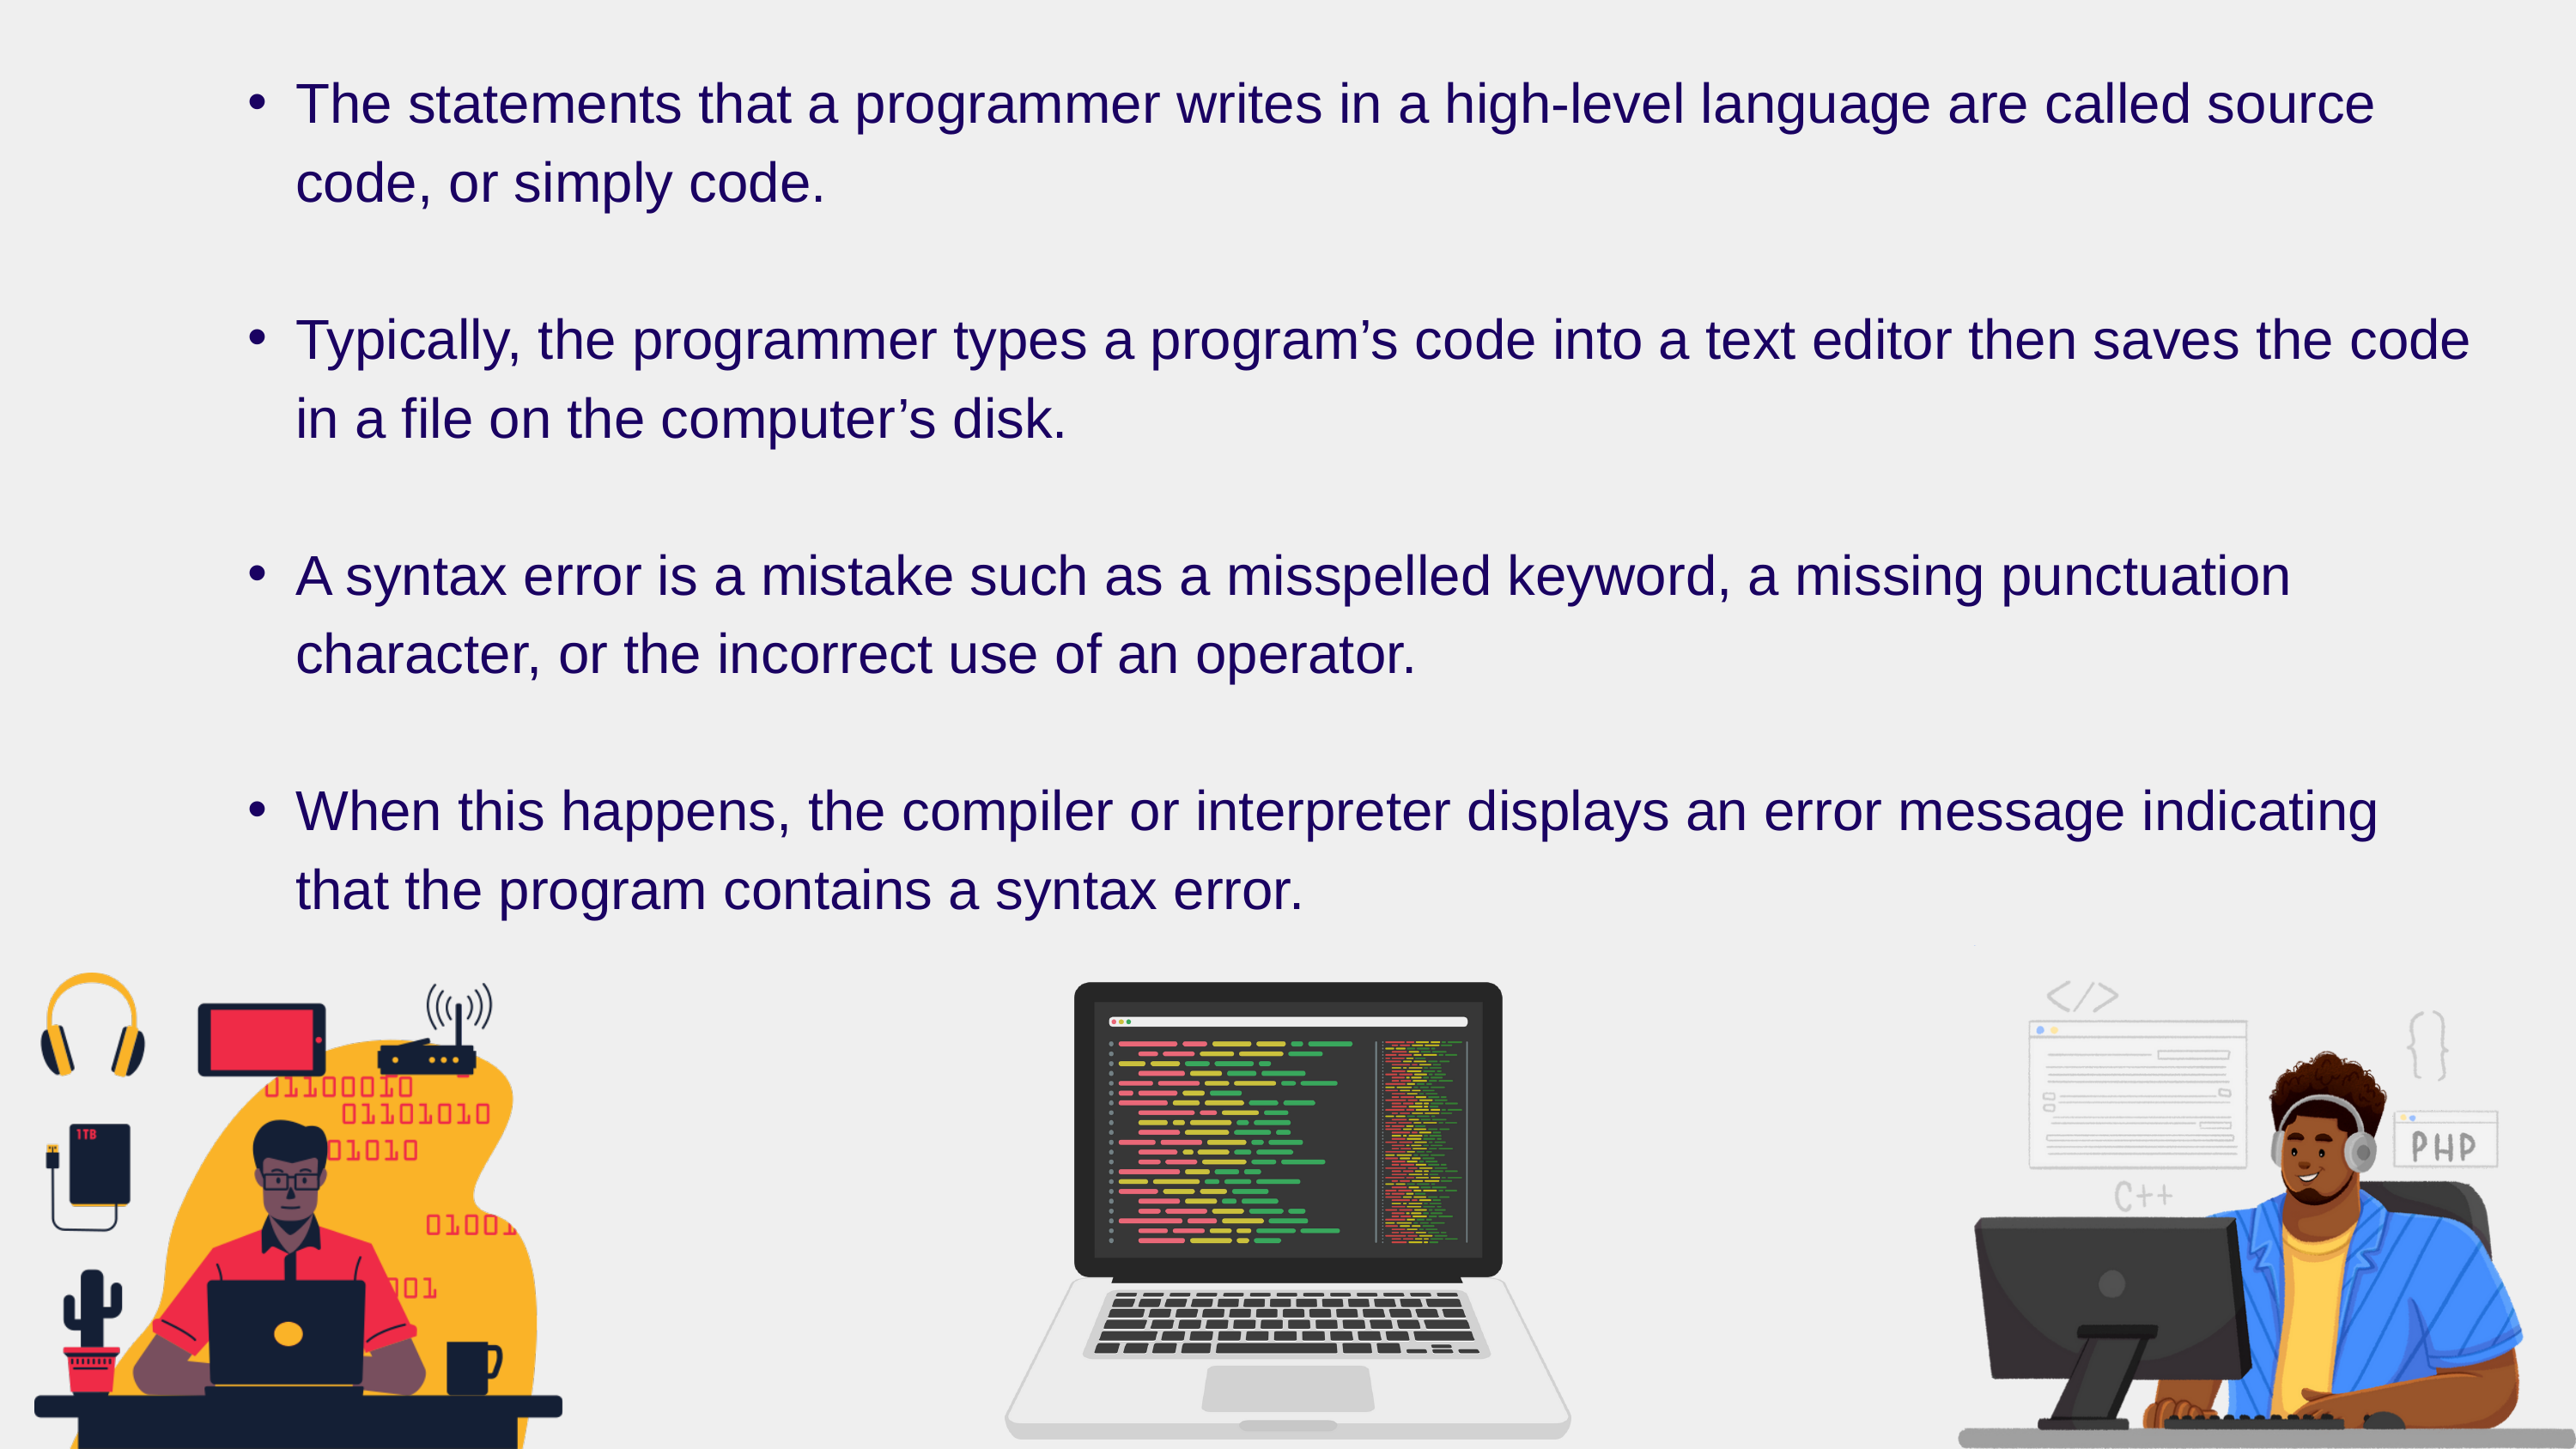

The statements that a programmer writes in a high-level language are called source code, or simply code.

Typically, the programmer types a program’s code into a text editor then saves the code in a file on the computer’s disk.

A syntax error is a mistake such as a misspelled keyword, a missing punctuation character, or the incorrect use of an operator.

When this happens, the compiler or interpreter displays an error message indicating that the program contains a syntax error.